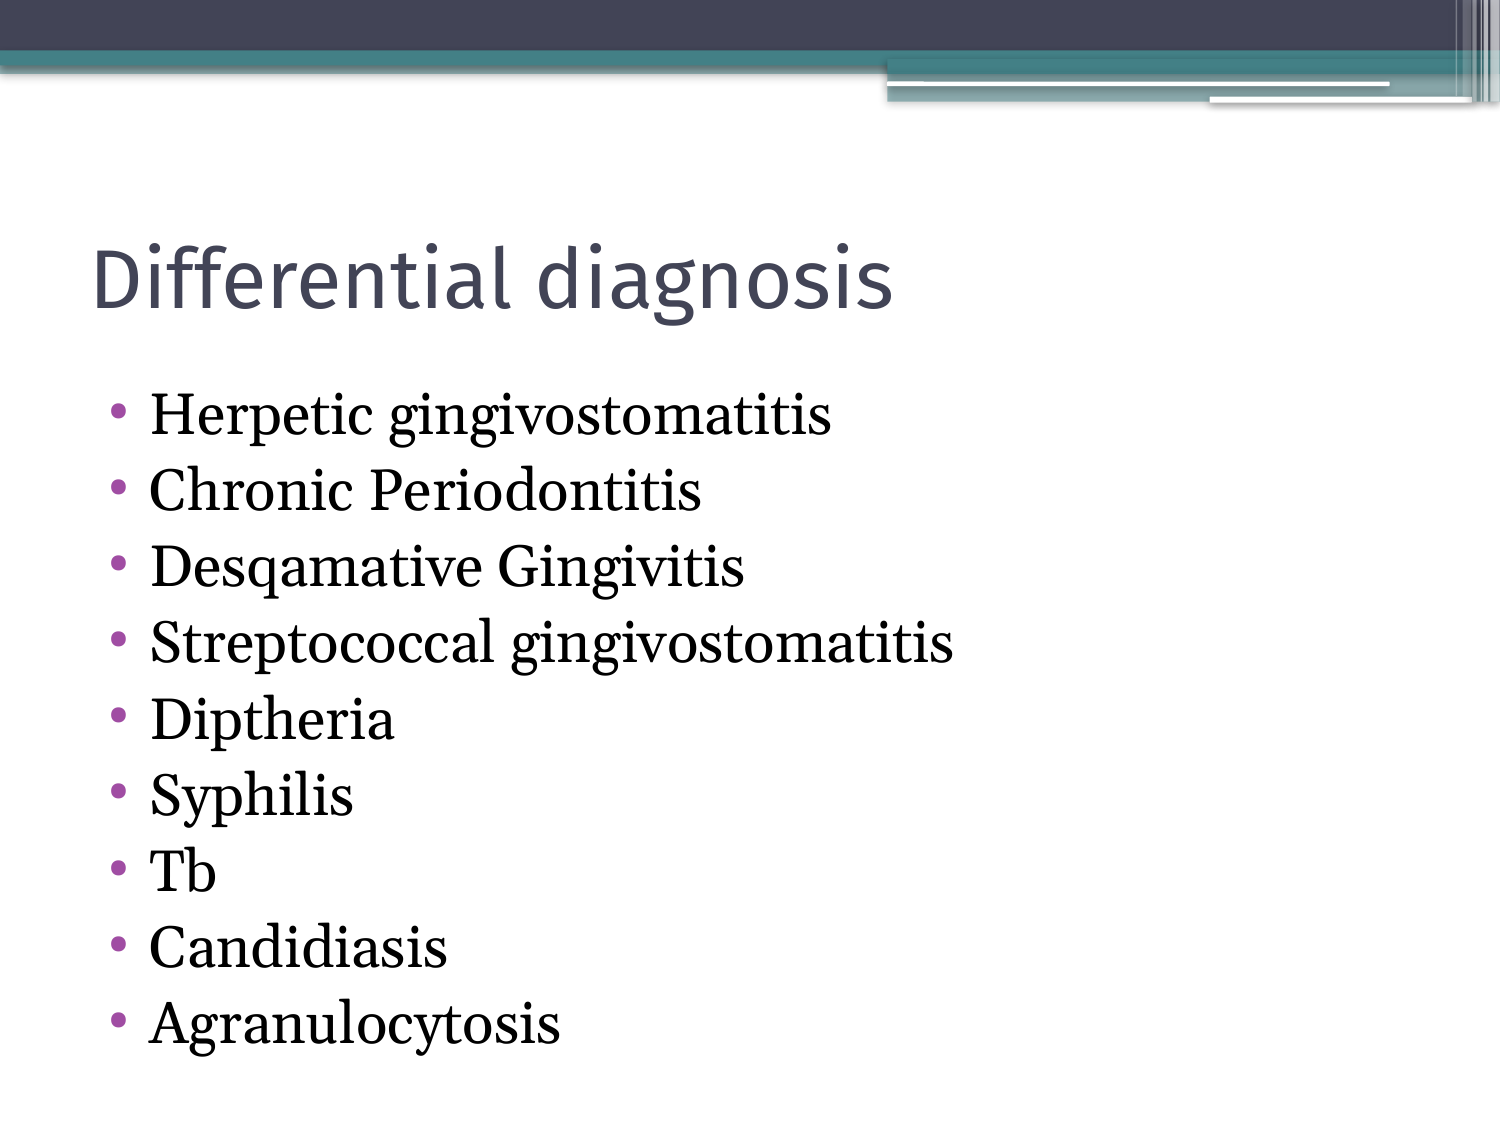

# Differential diagnosis
Herpetic gingivostomatitis
Chronic Periodontitis
Desqamative Gingivitis
Streptococcal gingivostomatitis
Diptheria
Syphilis
Tb
Candidiasis
Agranulocytosis